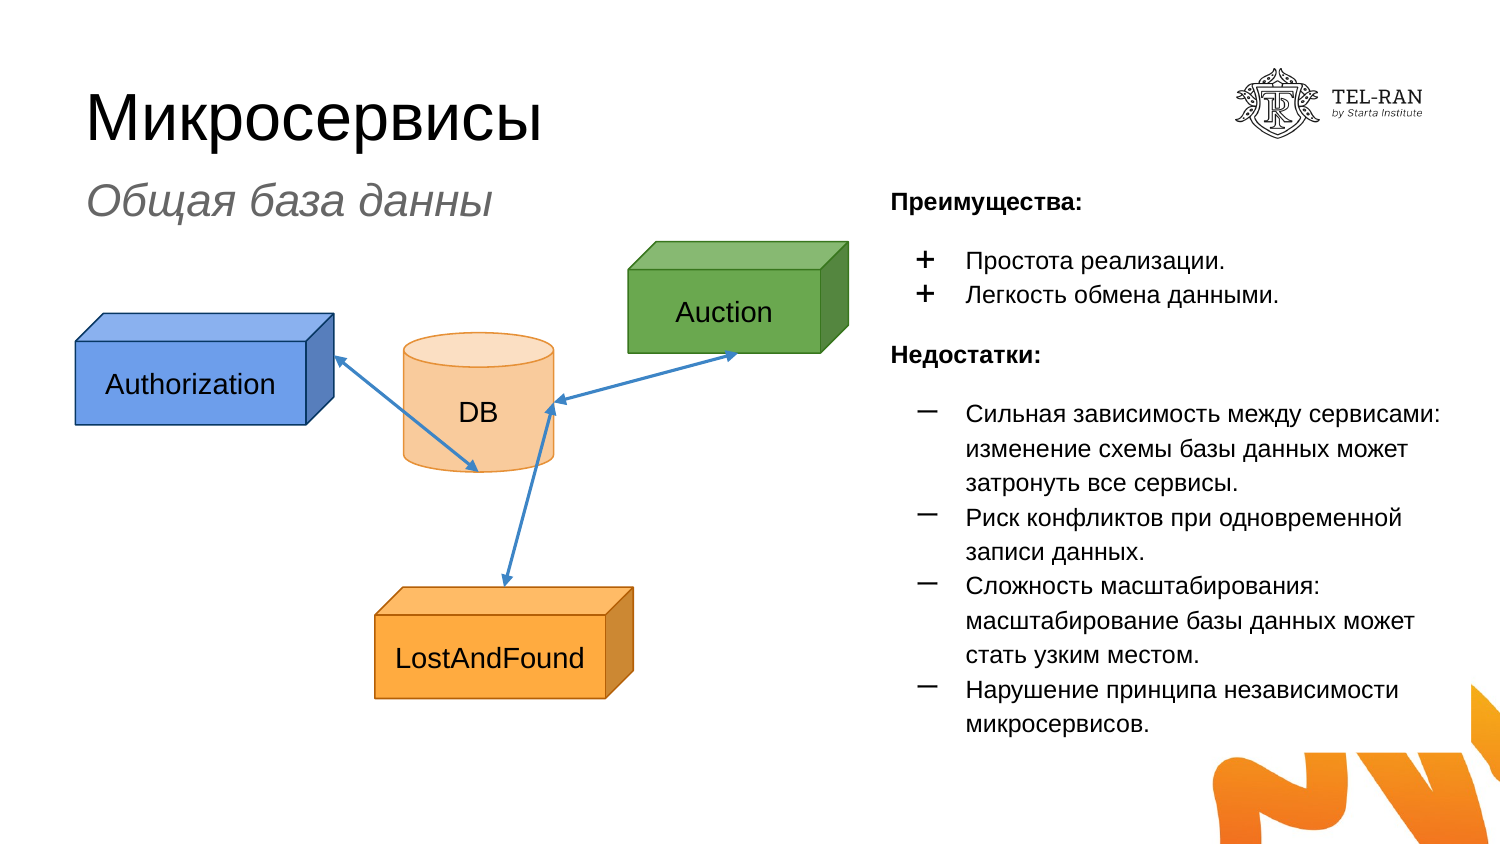

# Микросервисы
Общая база данны
Преимущества:
Простота реализации.
Легкость обмена данными.
Недостатки:
Сильная зависимость между сервисами: изменение схемы базы данных может затронуть все сервисы.
Риск конфликтов при одновременной записи данных.
Сложность масштабирования: масштабирование базы данных может стать узким местом.
Нарушение принципа независимости микросервисов.
Auction
Authorization
DB
LostAndFound